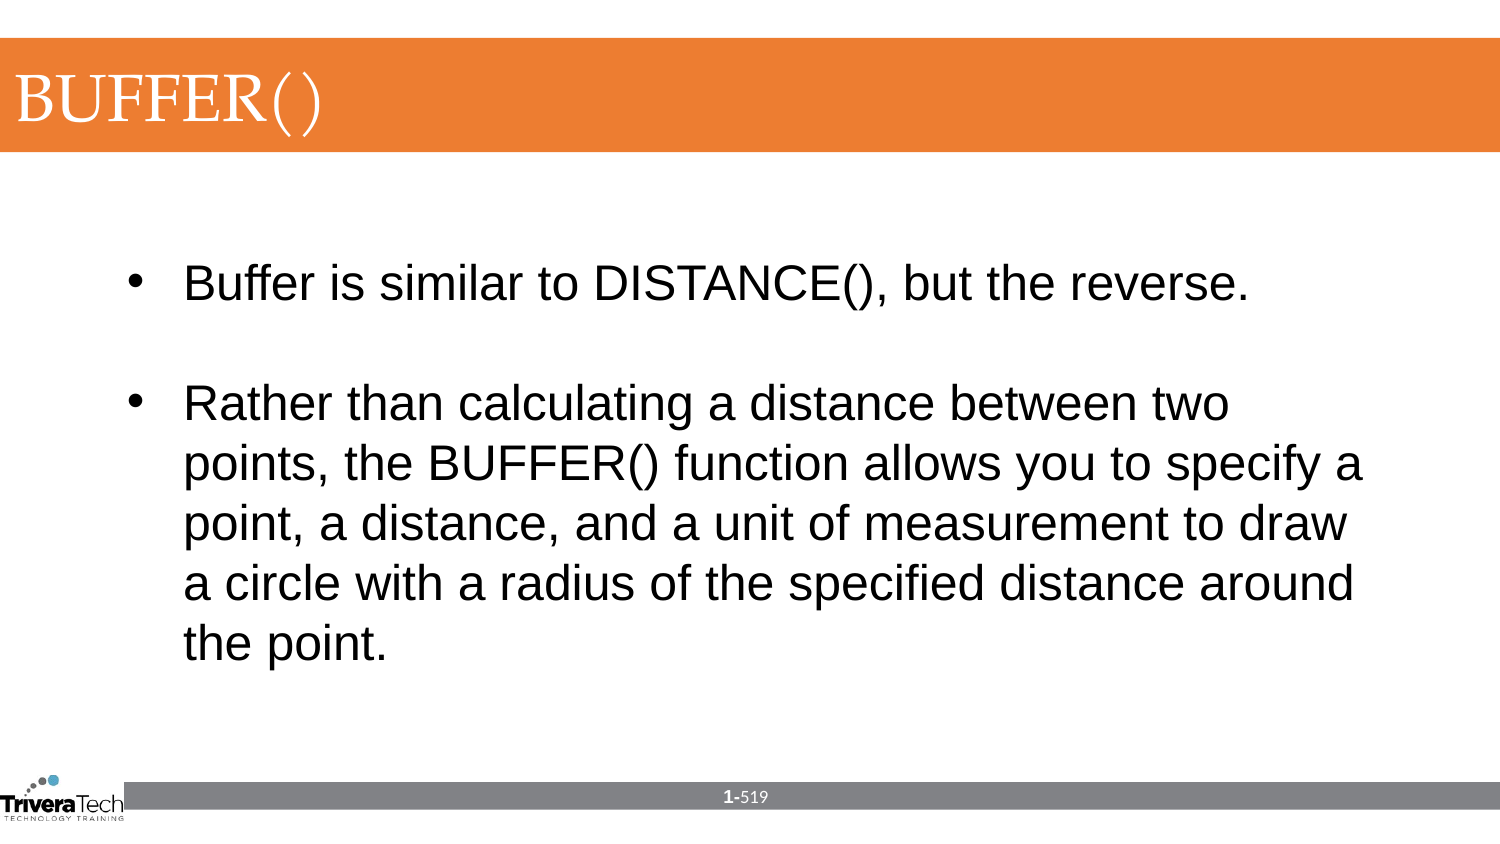

BUFFER()
Buffer is similar to DISTANCE(), but the reverse.

Rather than calculating a distance between two points, the BUFFER() function allows you to specify a point, a distance, and a unit of measurement to draw a circle with a radius of the specified distance around the point.
1-519